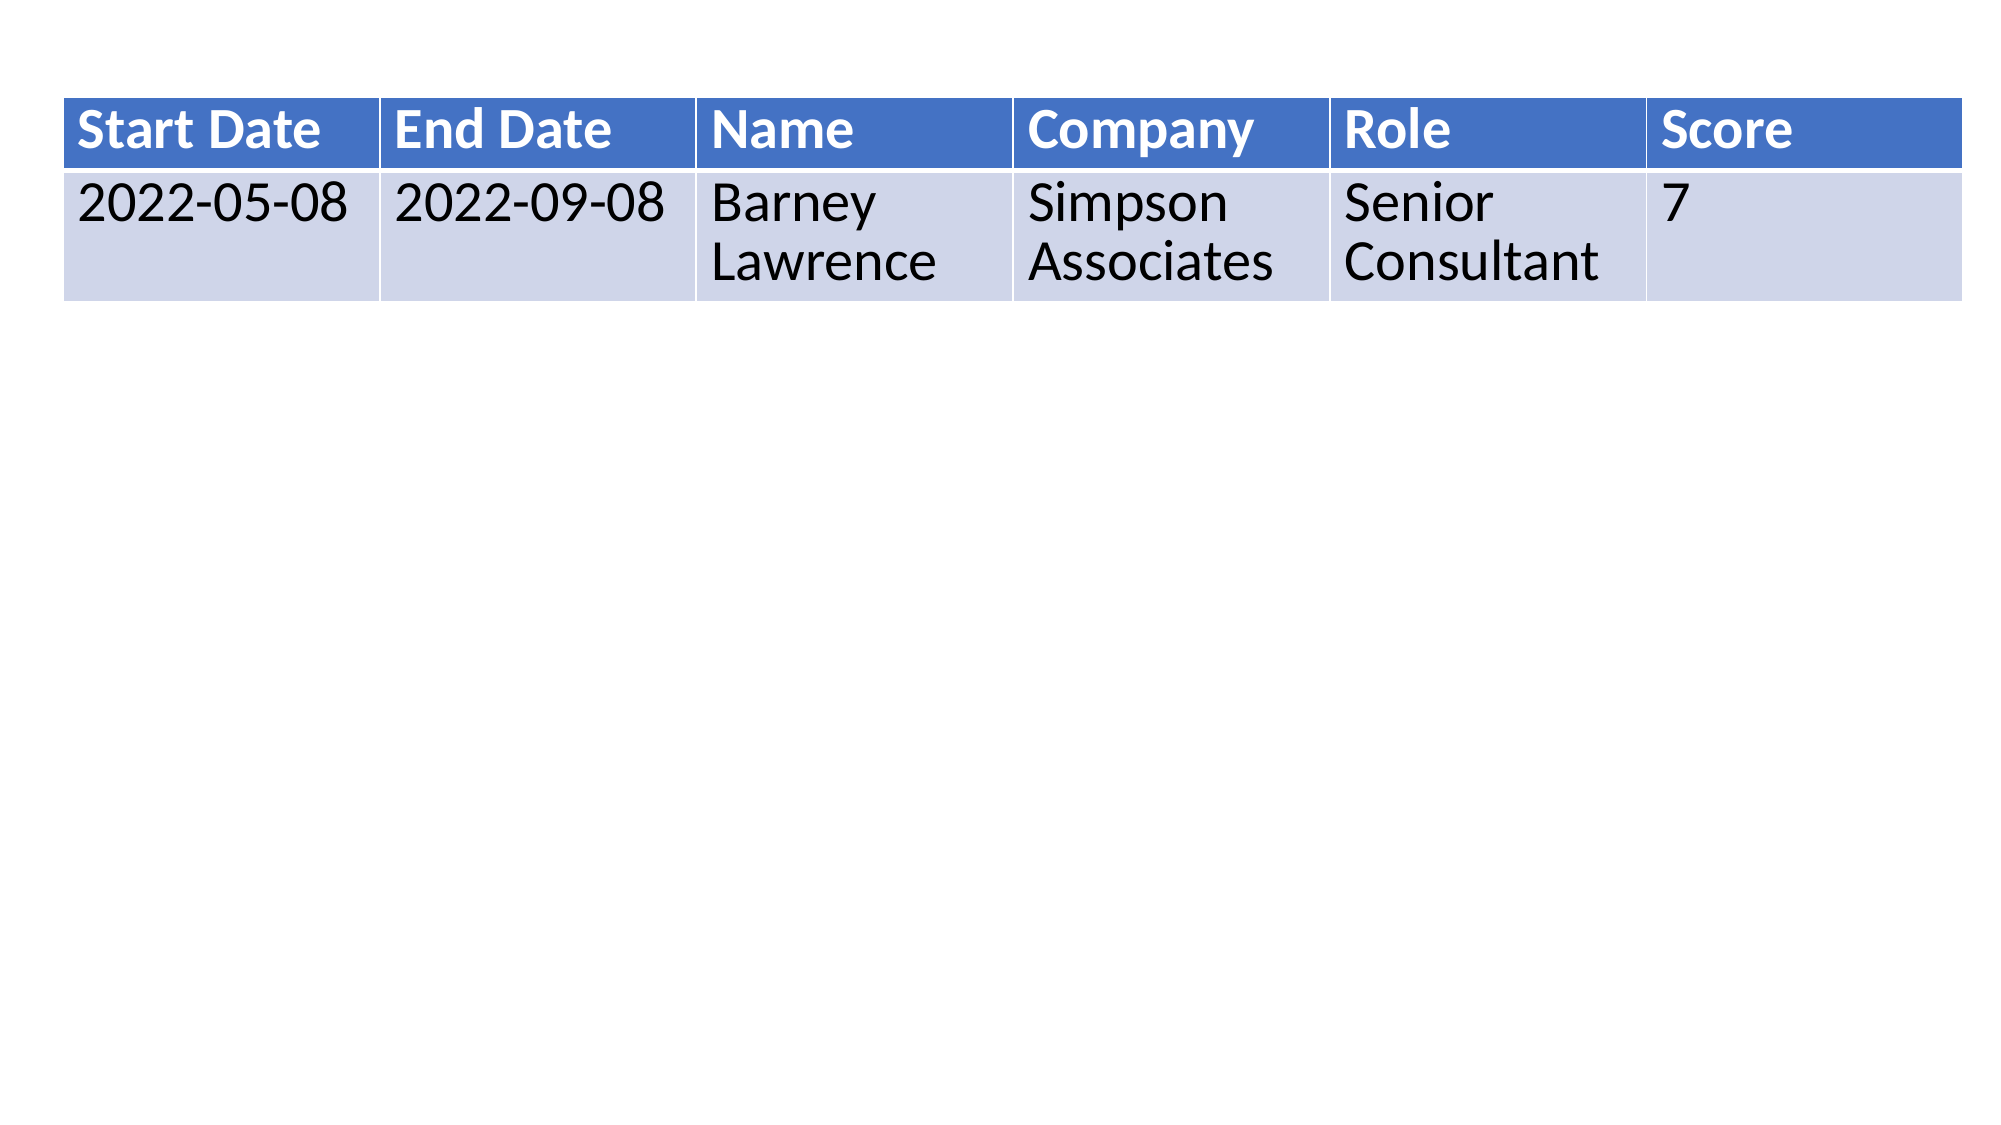

| Start Date | End Date | Name | Company | Role | Score |
| --- | --- | --- | --- | --- | --- |
| 2022-05-08 | 2022-09-08 | Barney Lawrence | Simpson Associates | Senior Consultant | 7 |